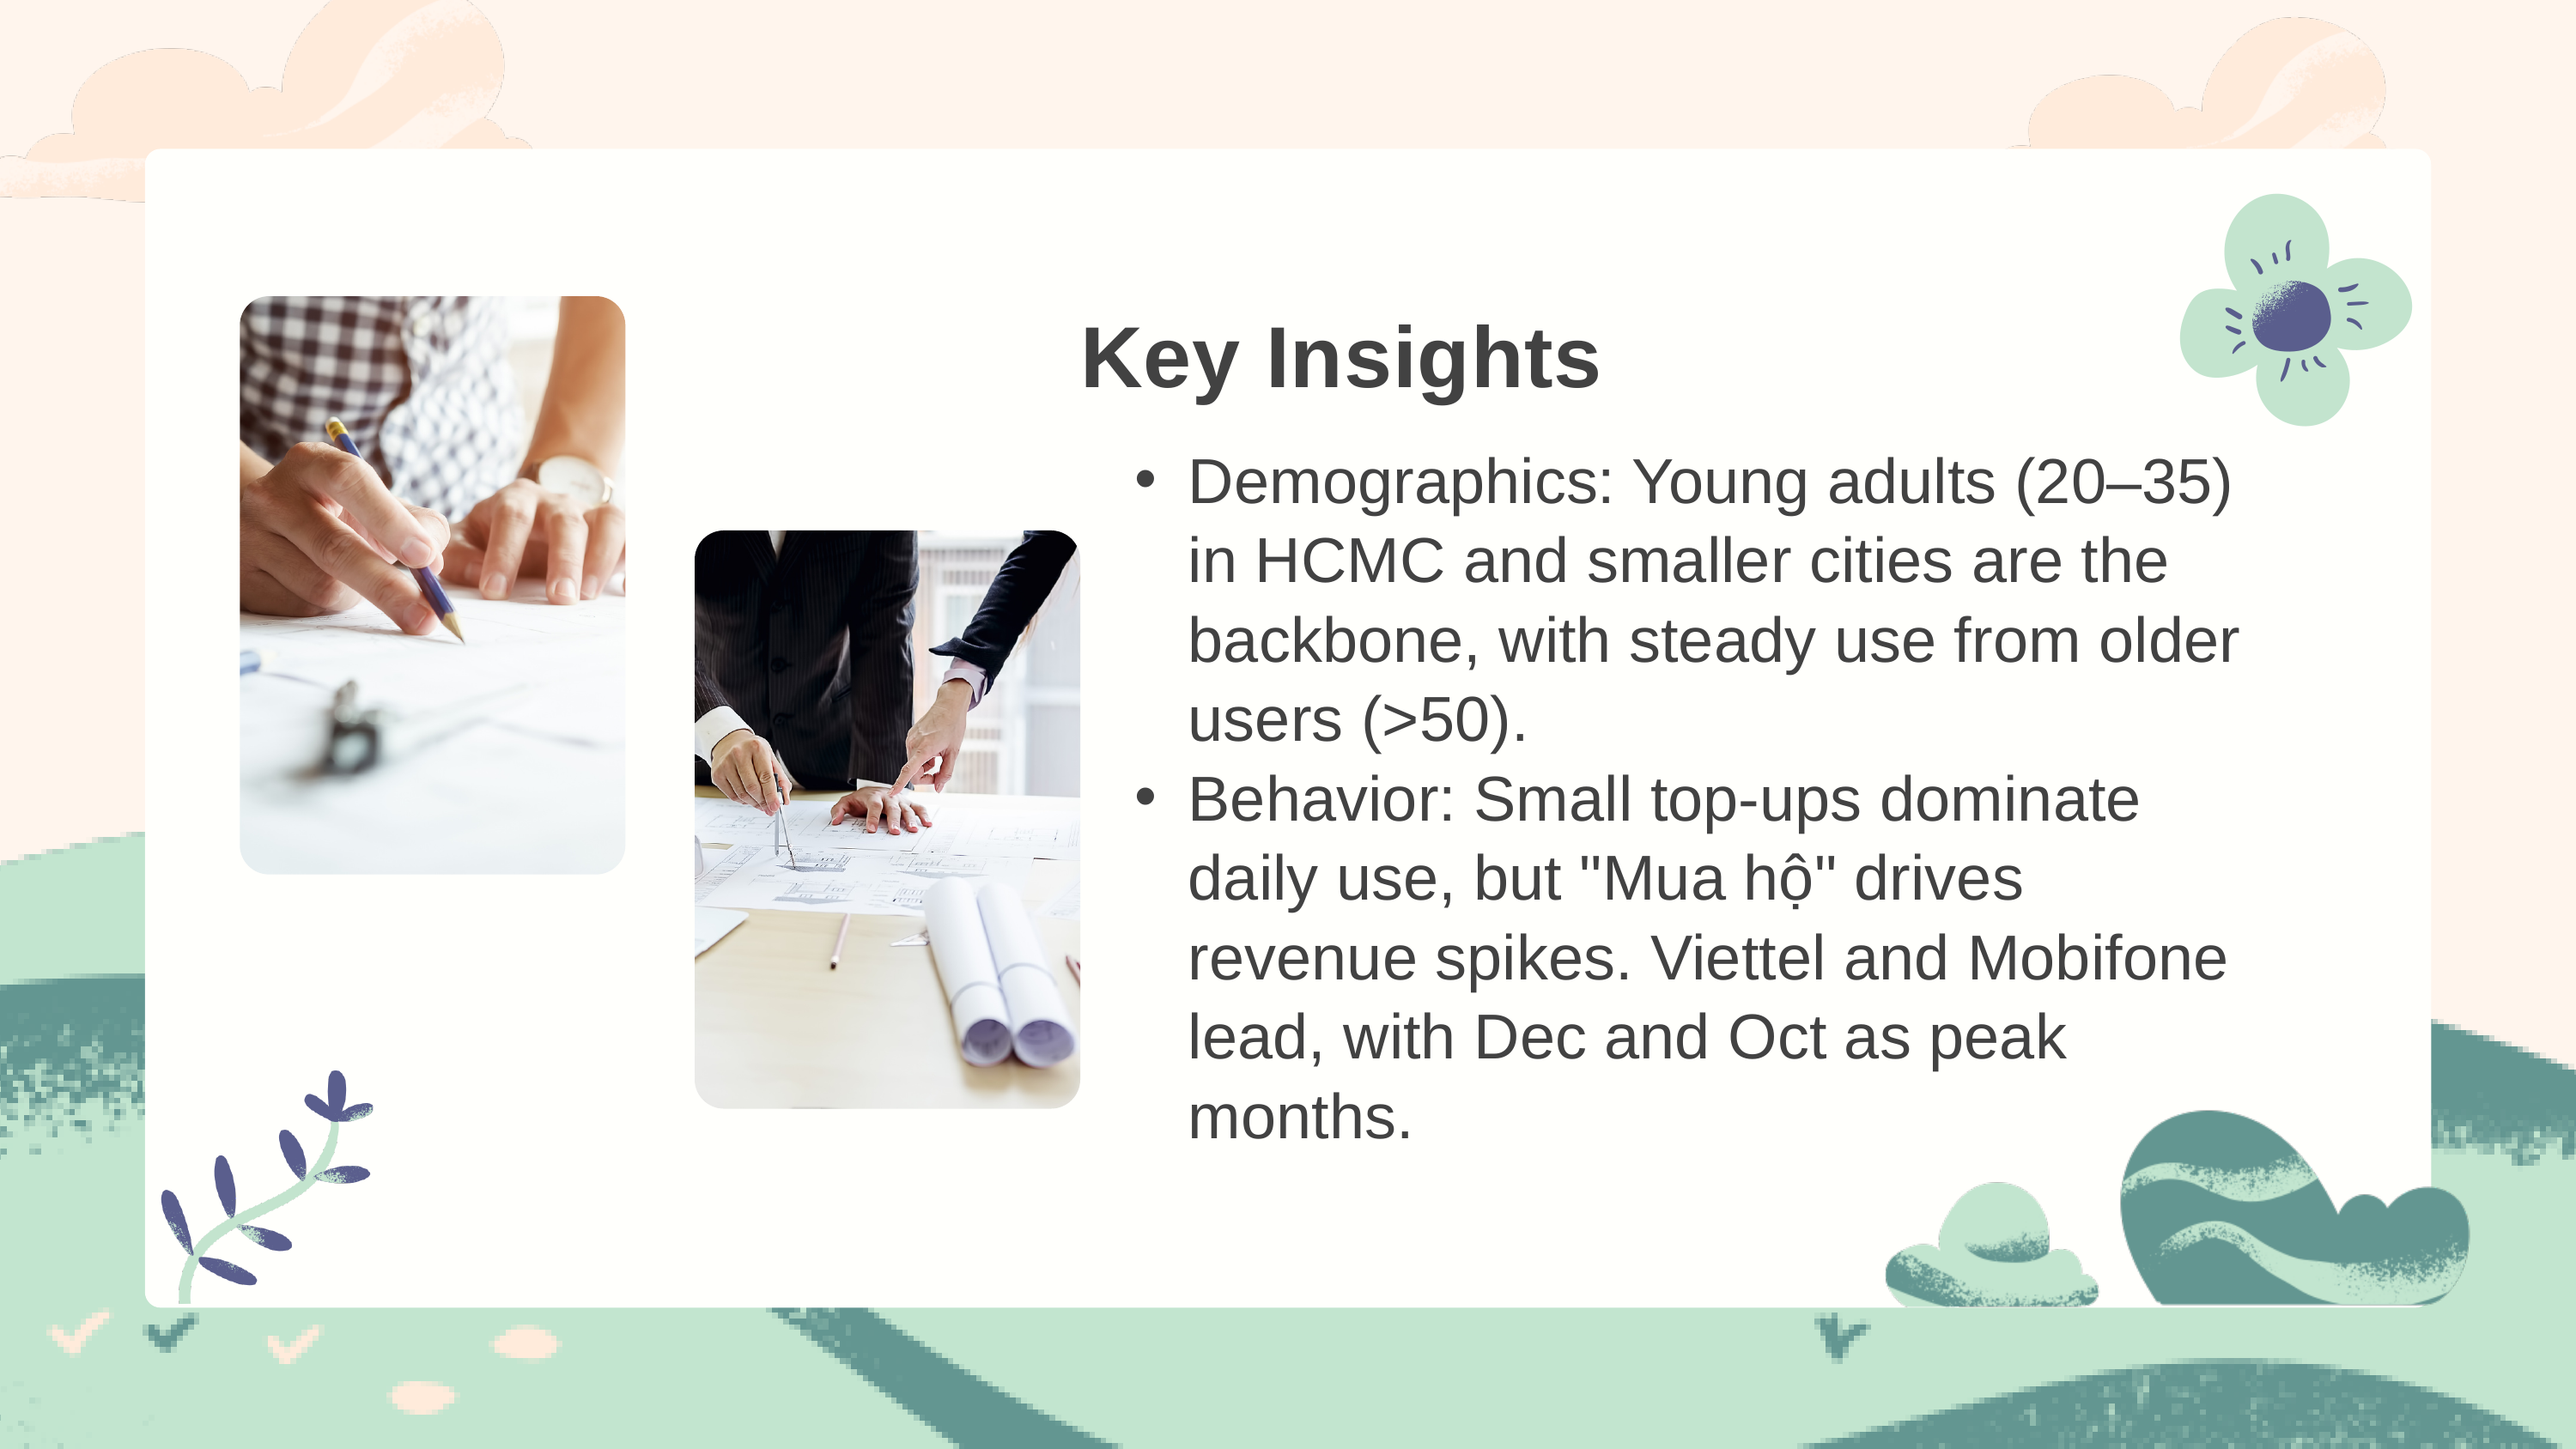

Key Insights

Demographics: Young adults (20–35) in HCMC and smaller cities are the backbone, with steady use from older users (>50).
Behavior: Small top-ups dominate daily use, but "Mua hộ" drives revenue spikes. Viettel and Mobifone lead, with Dec and Oct as peak months.